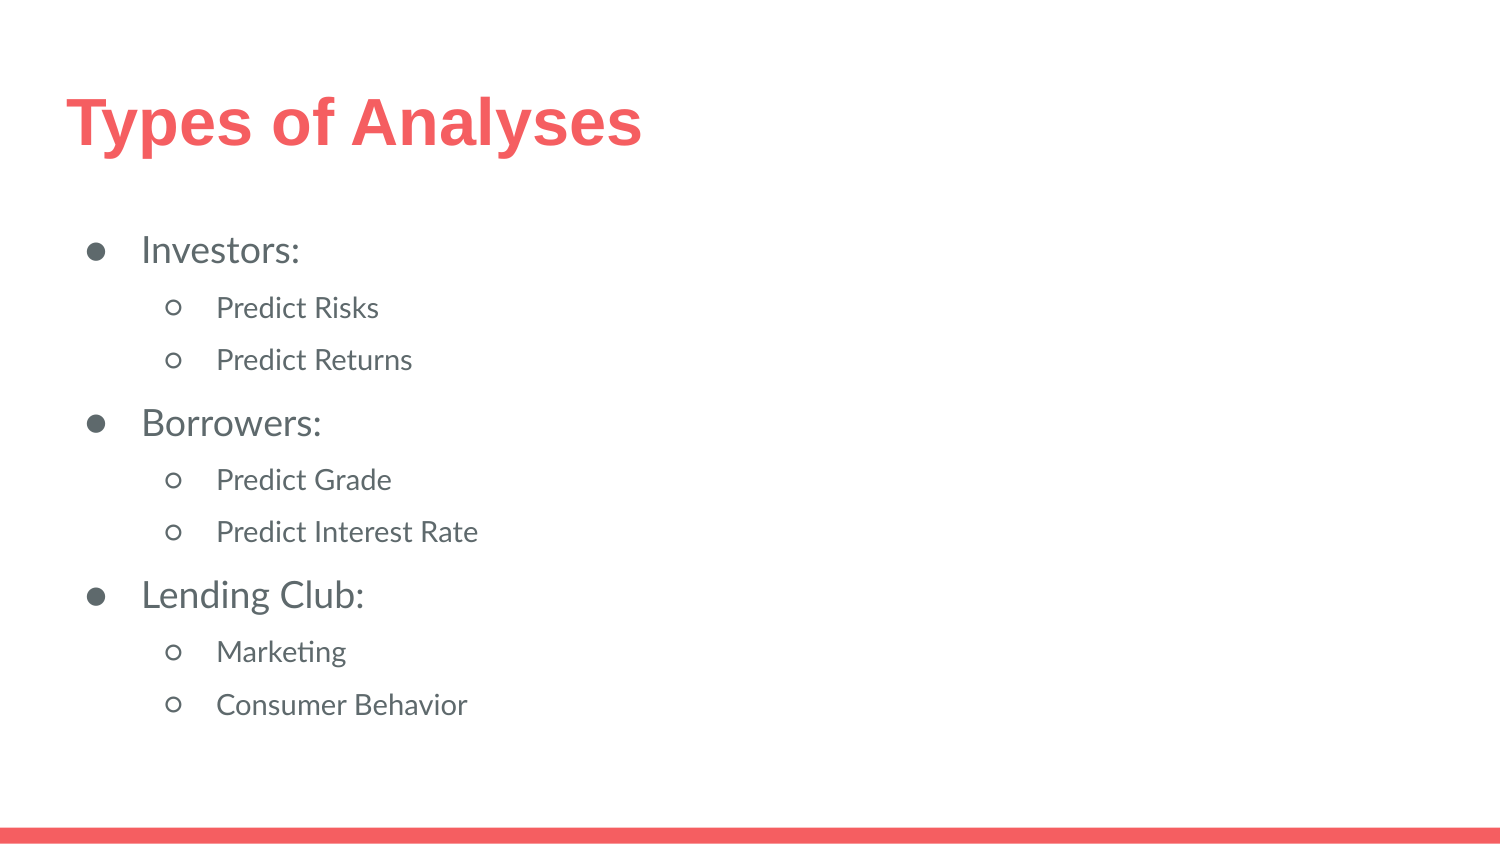

# Types of Analyses
Investors:
Predict Risks
Predict Returns
Borrowers:
Predict Grade
Predict Interest Rate
Lending Club:
Marketing
Consumer Behavior